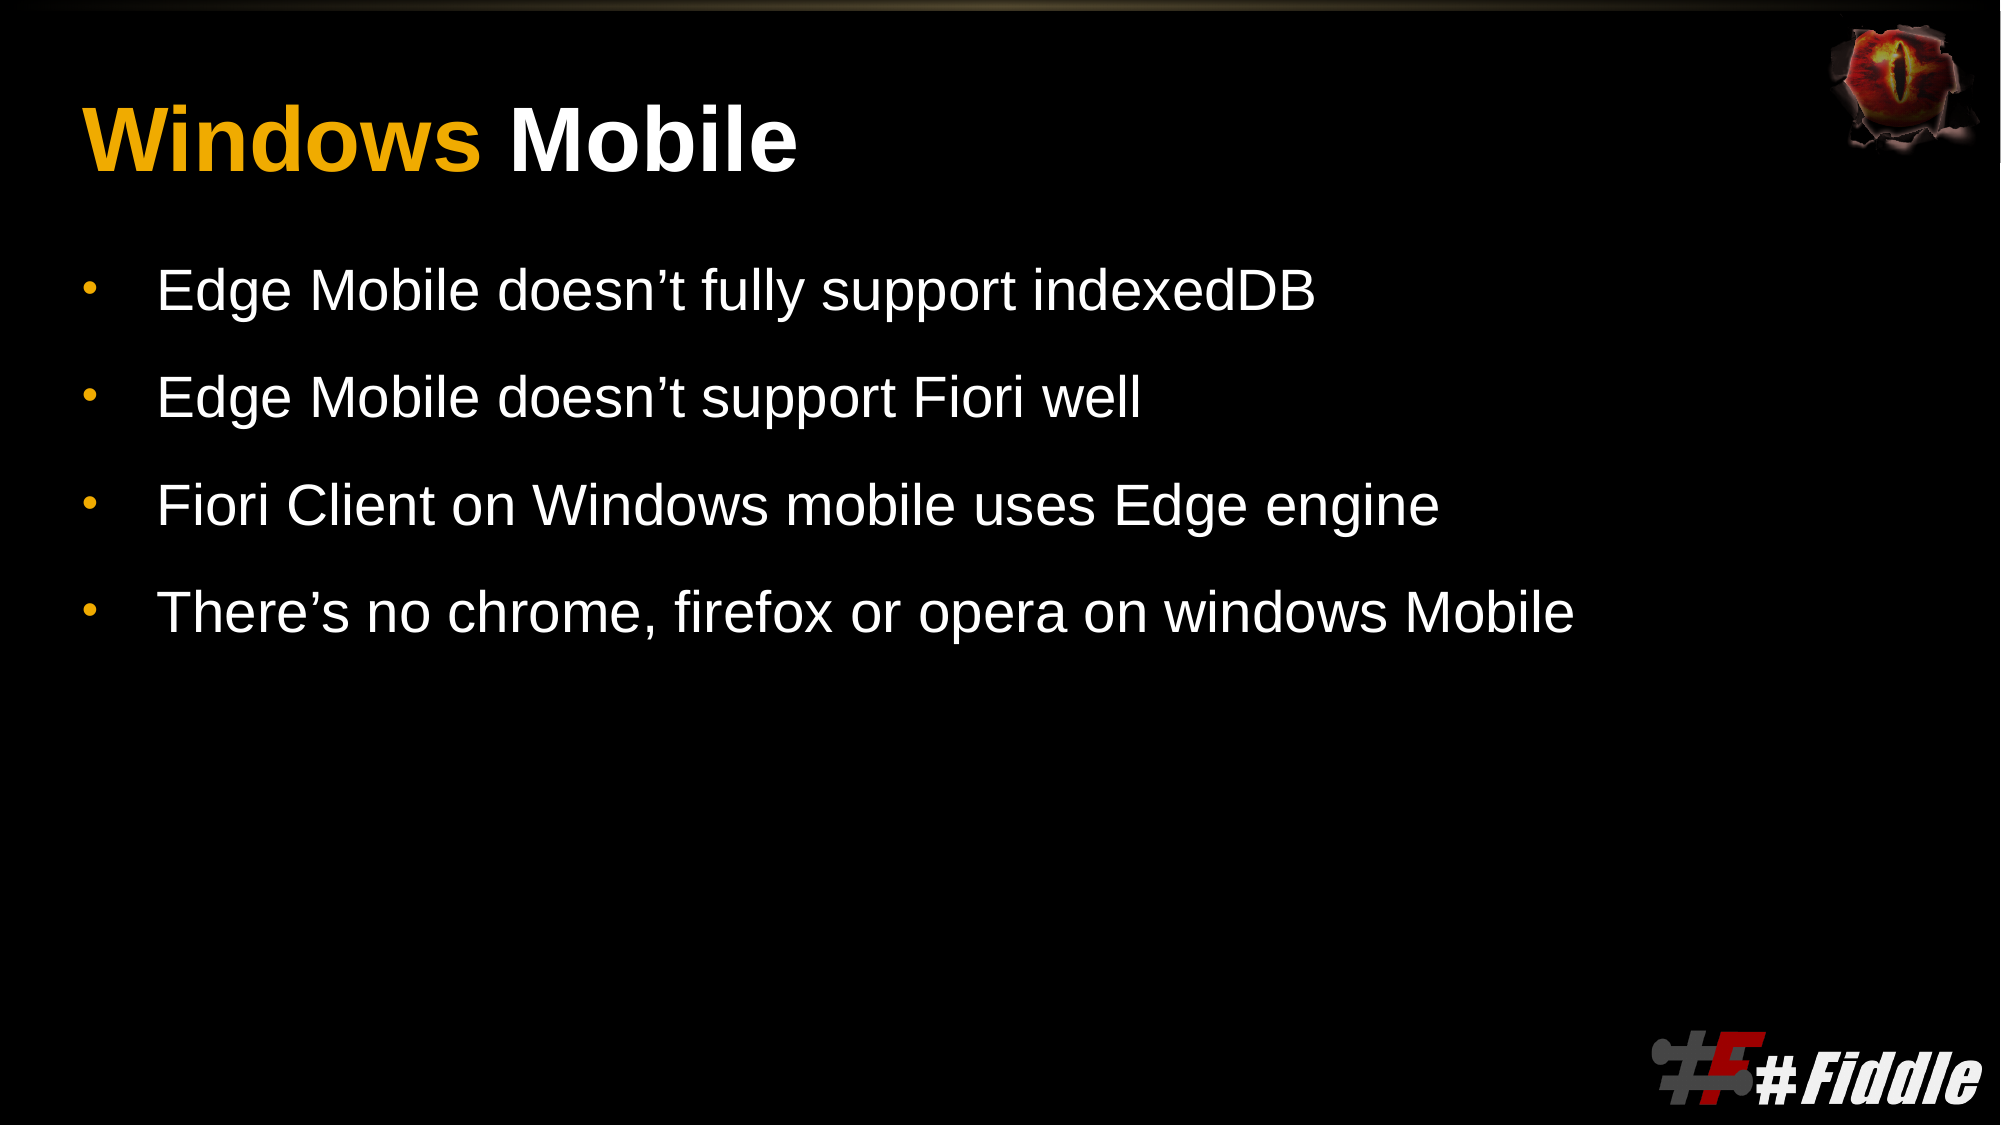

# Windows Mobile
Edge Mobile doesn’t fully support indexedDB
Edge Mobile doesn’t support Fiori well
Fiori Client on Windows mobile uses Edge engine
There’s no chrome, firefox or opera on windows Mobile